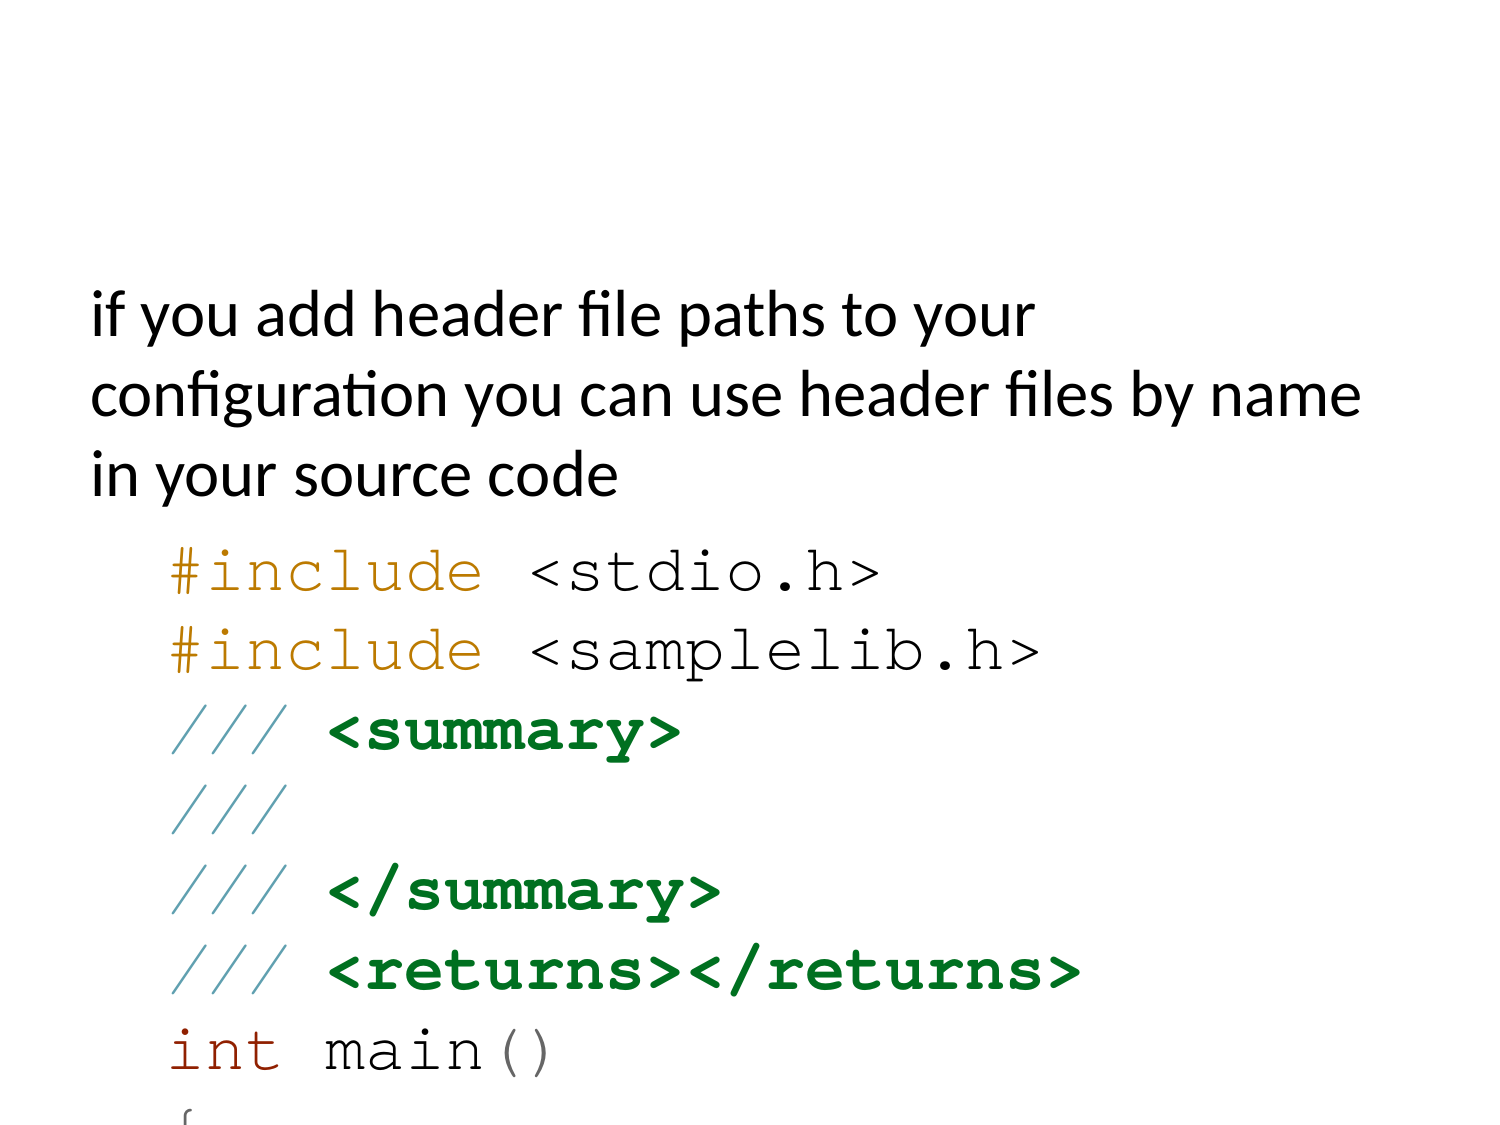

if you add header file paths to your configuration you can use header files by name in your source code
#include <stdio.h>
#include <samplelib.h>
/// <summary>
///
/// </summary>
/// <returns></returns>
int main()
{
    printf("Hello World!\n");
}